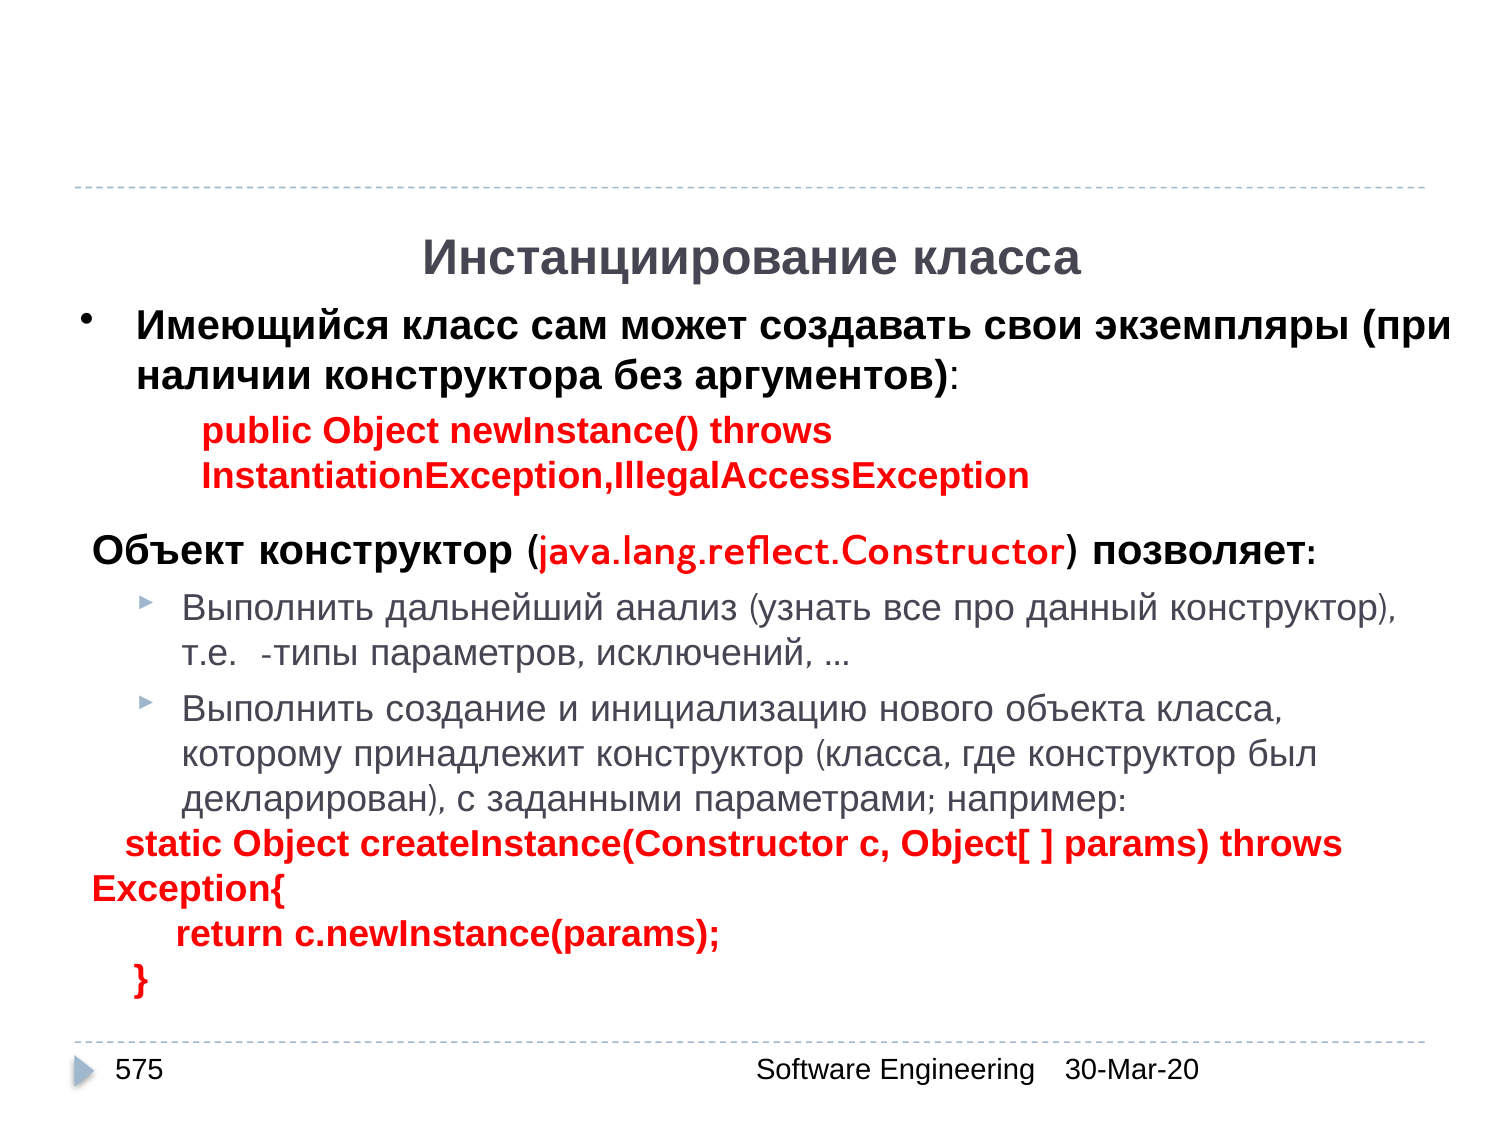

Инстанциирование класса
Имеющийся класс сам может создавать свои экземпляры (при наличии конструктора без аргументов):
	public Object newInstance() throws InstantiationException,IllegalAccessException
Объект конструктор (java.lang.reflect.Constructor) позволяет:
Выполнить дальнейший анализ (узнать все про данный конструктор), т.е.  -типы параметров, исключений, ...
Выполнить создание и инициализацию нового объекта класса, которому принадлежит конструктор (класса, где конструктор был декларирован), с заданными параметрами; например:

    static Object createInstance(Constructor c, Object[ ] params) throws Exception{
        return c.newInstance(params);
    }
575
Software Engineering
30-Mar-20